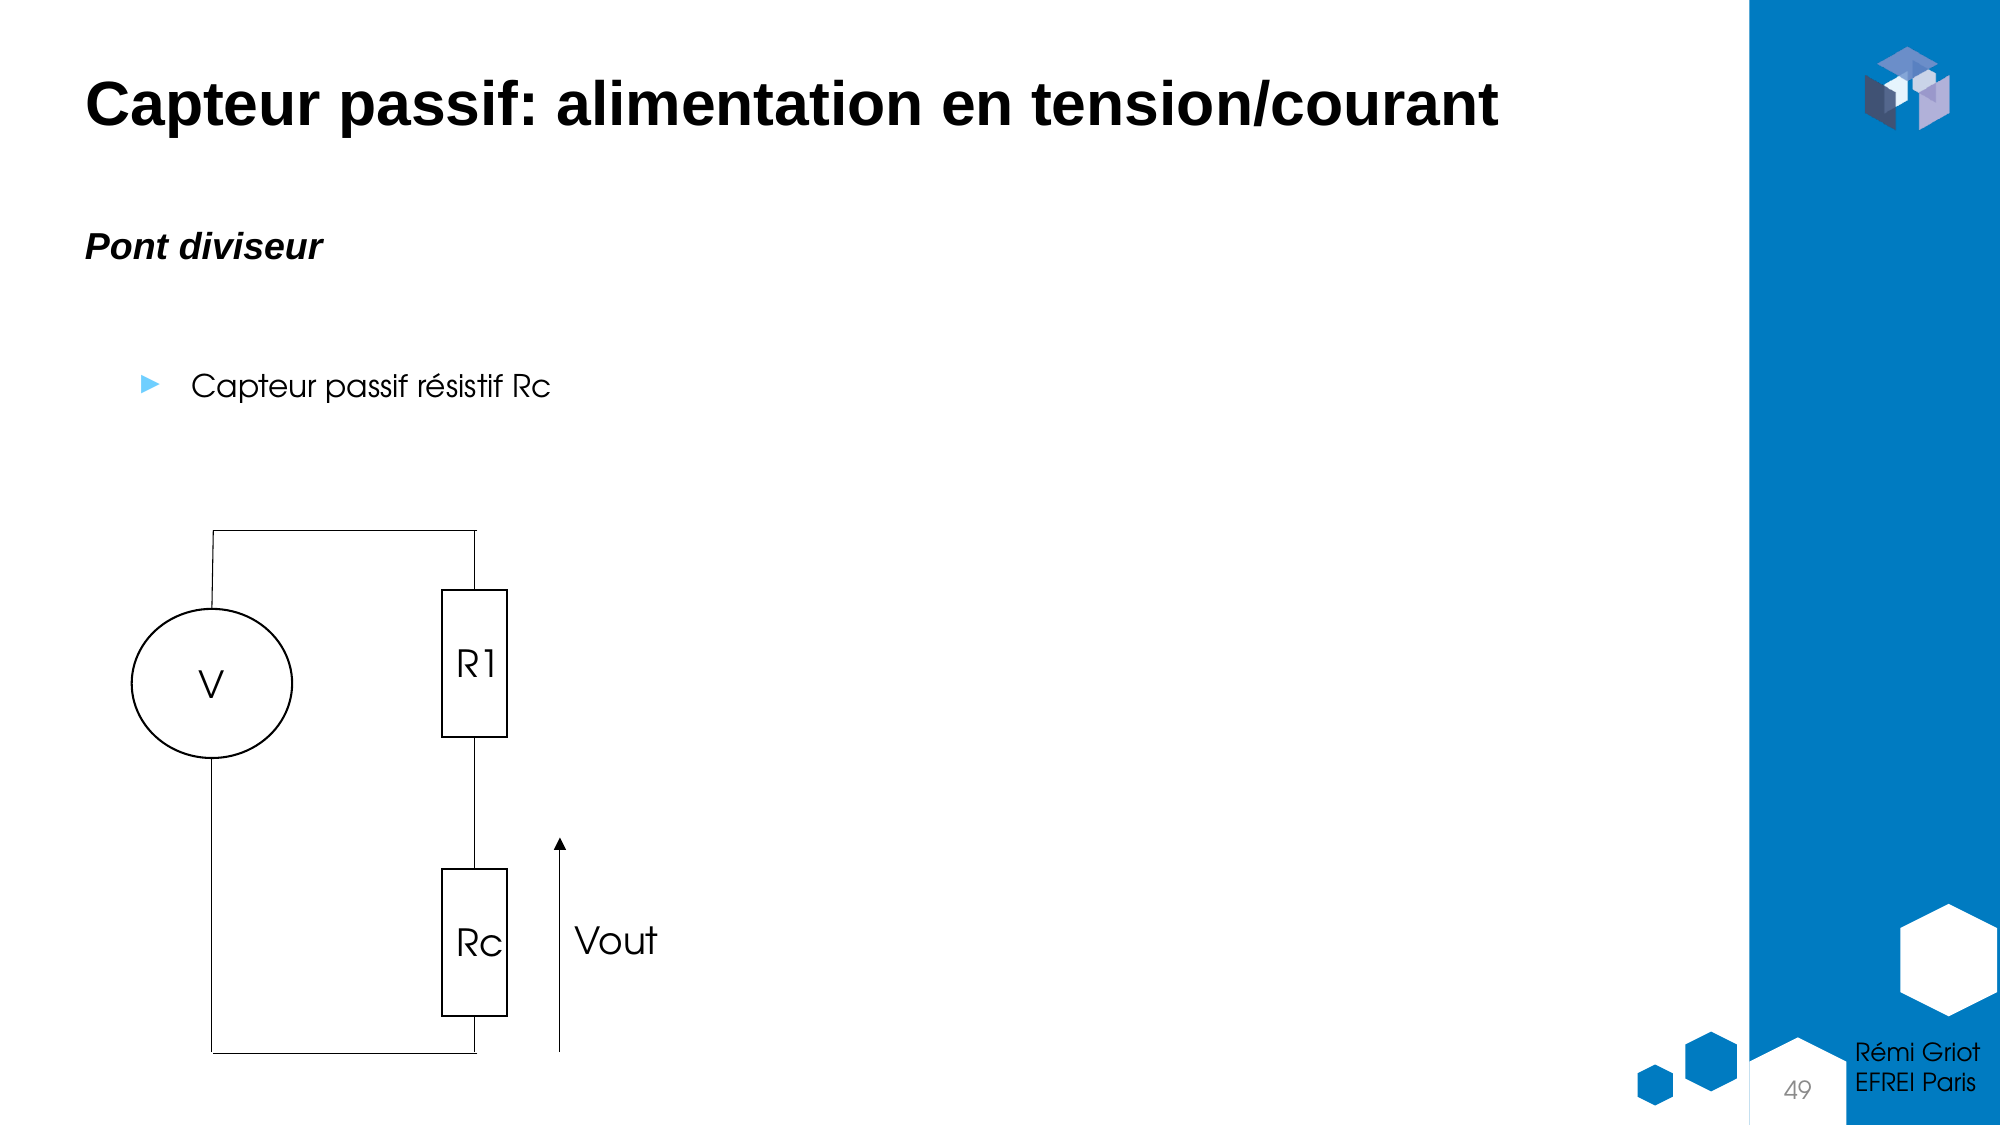

# Capteur passif: alimentation en tension/courant
Pont diviseur

Capteur passif résistif Rc

V
R1

Vout
Rc

49